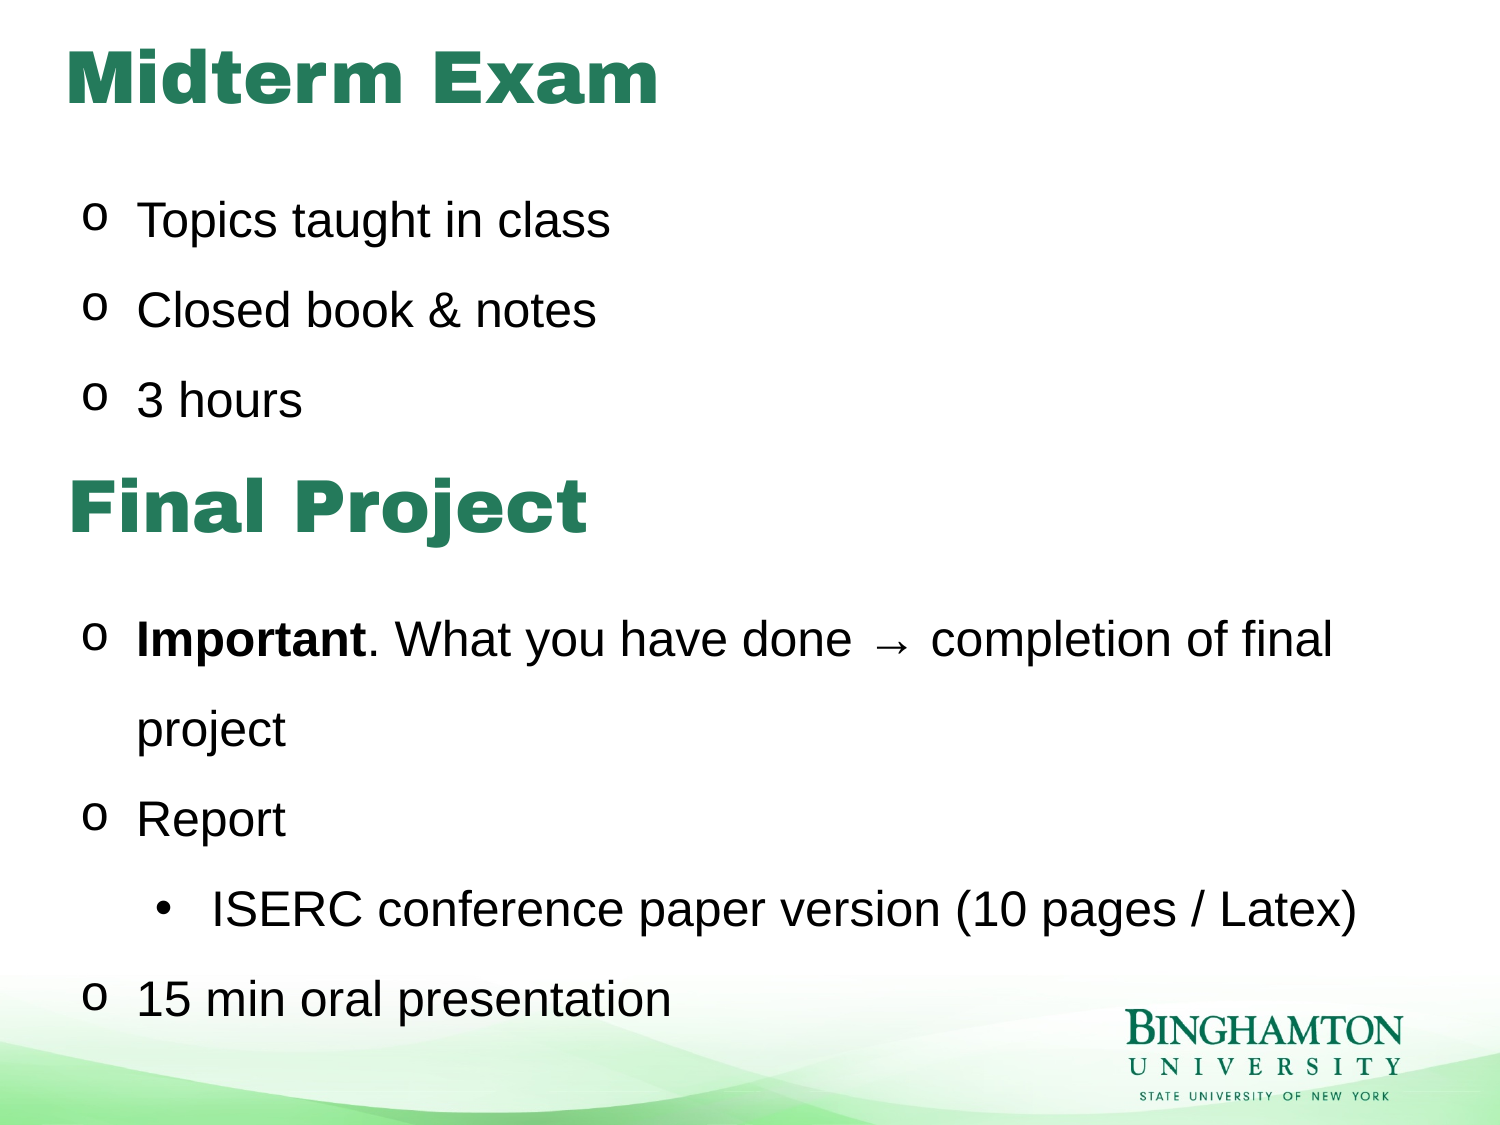

# Midterm Exam
Topics taught in class
Closed book & notes
3 hours
Final Project
Important. What you have done → completion of final project
Report
ISERC conference paper version (10 pages / Latex)
15 min oral presentation